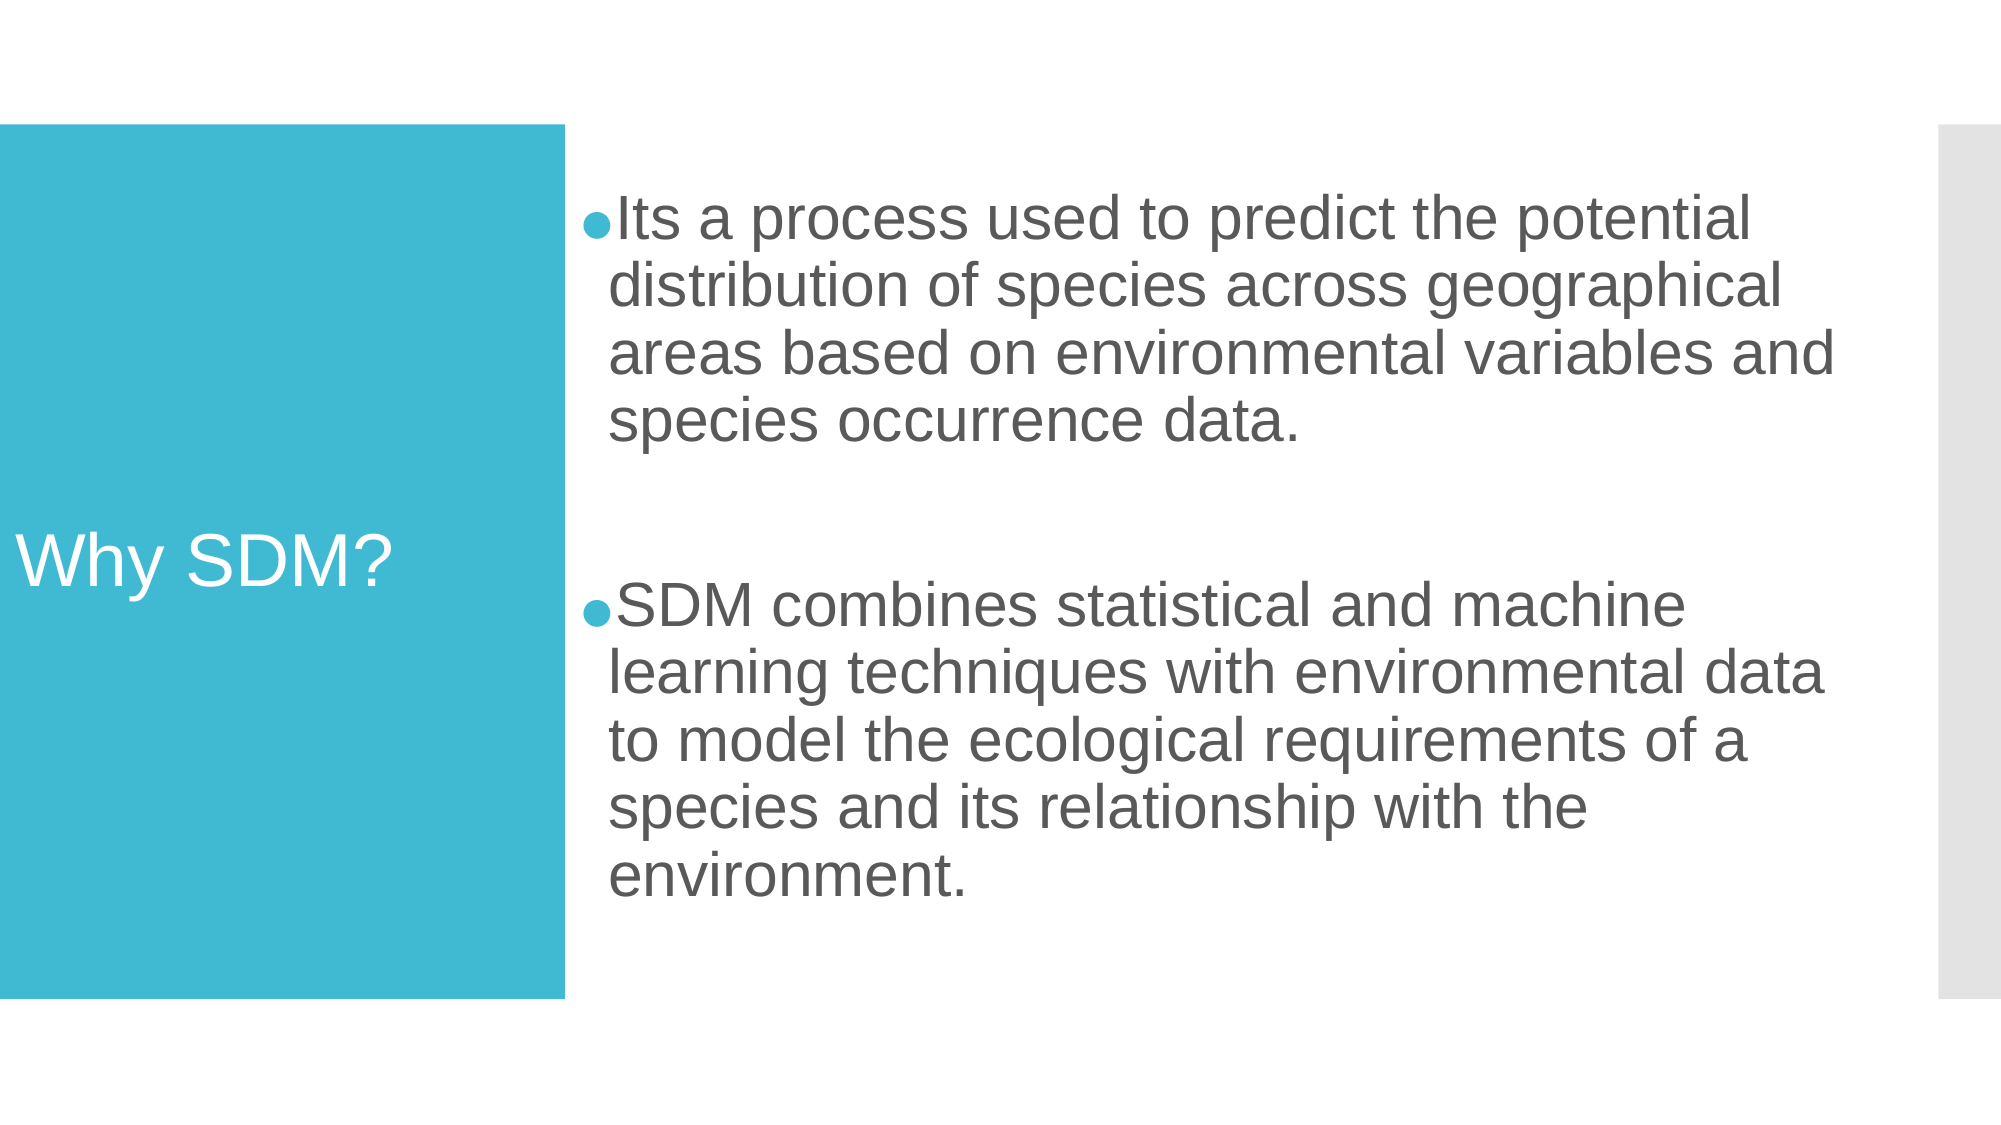

Its a process used to predict the potential distribution of species across geographical areas based on environmental variables and species occurrence data.

SDM combines statistical and machine learning techniques with environmental data to model the ecological requirements of a species and its relationship with the environment.
# Why SDM?